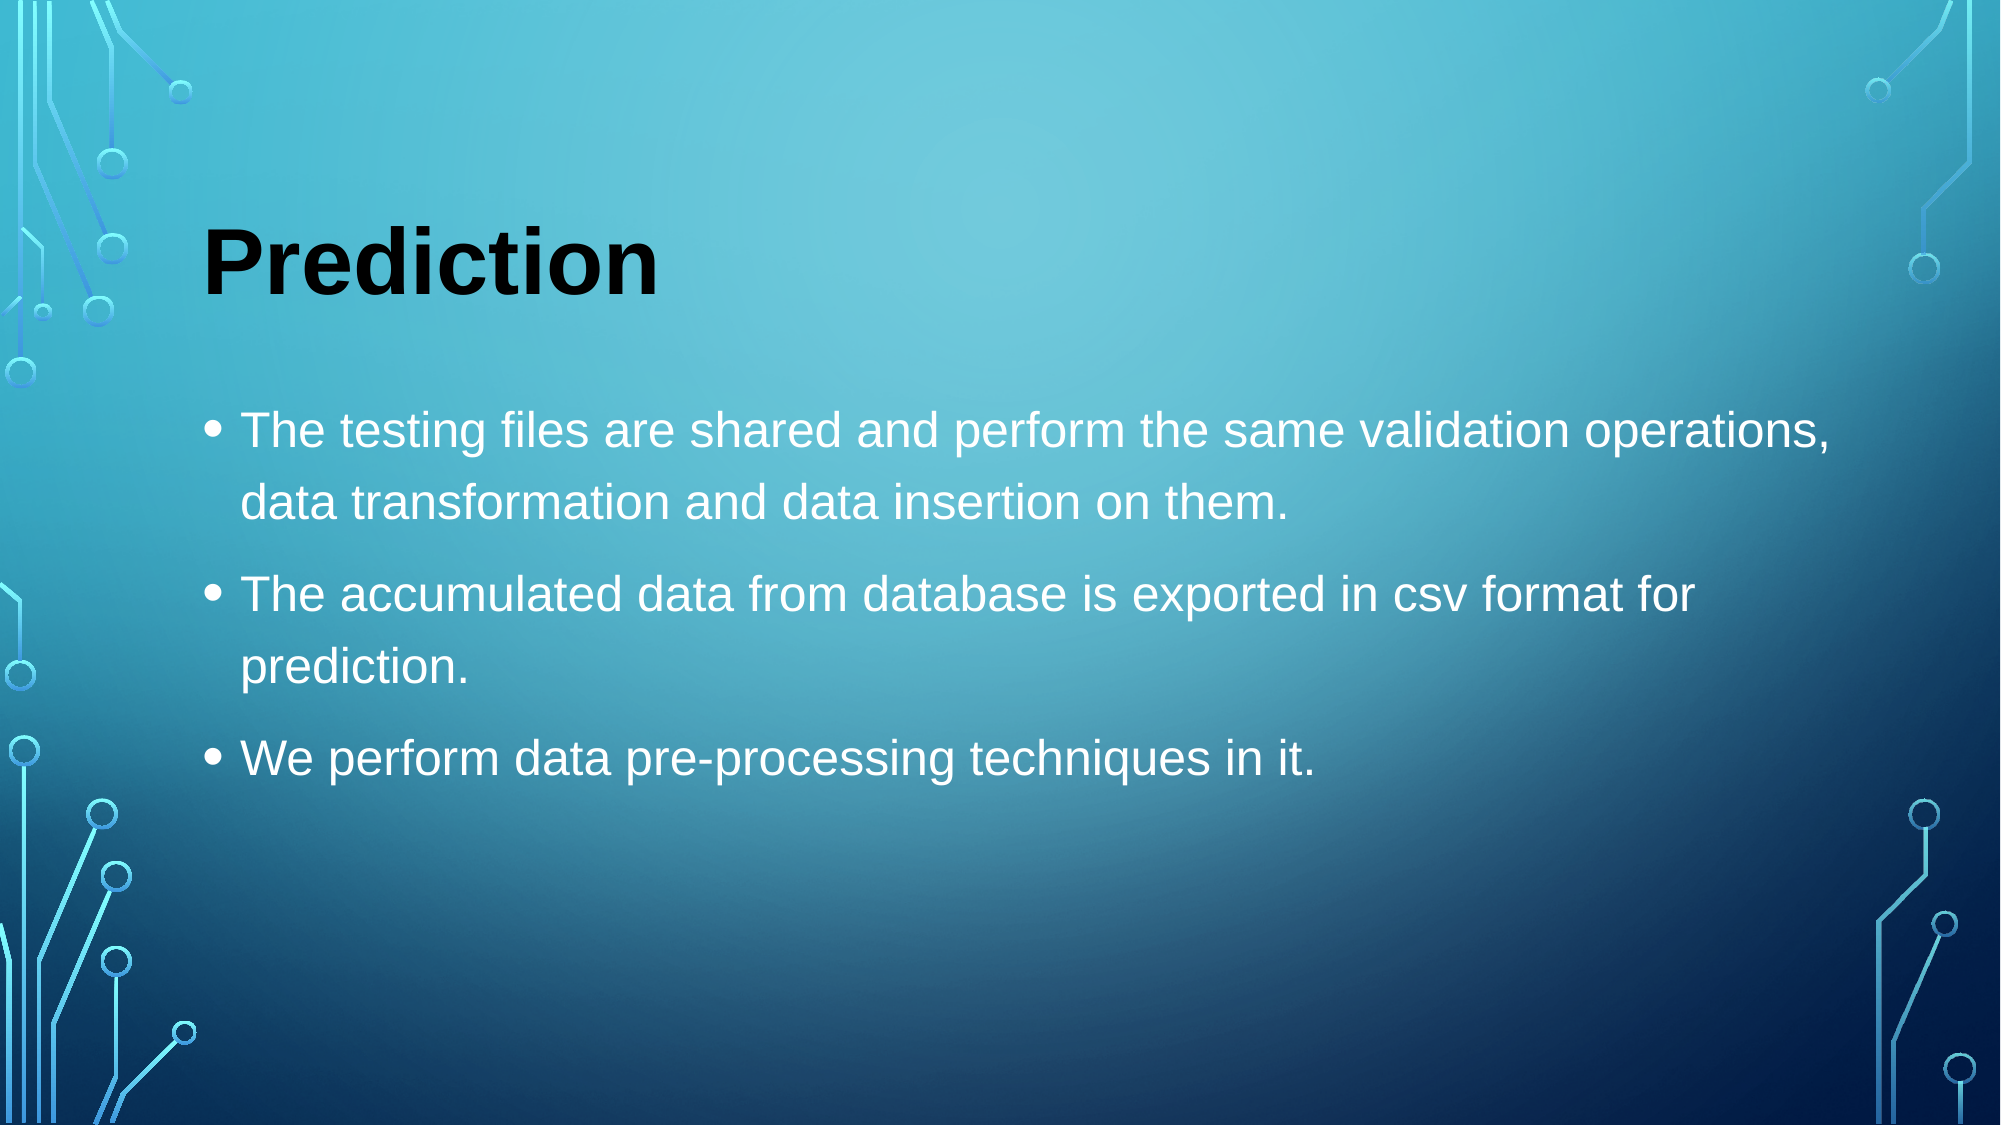

Prediction

The testing files are shared and perform the same validation operations, data transformation and data insertion on them.
The accumulated data from database is exported in csv format for prediction.
We perform data pre-processing techniques in it.